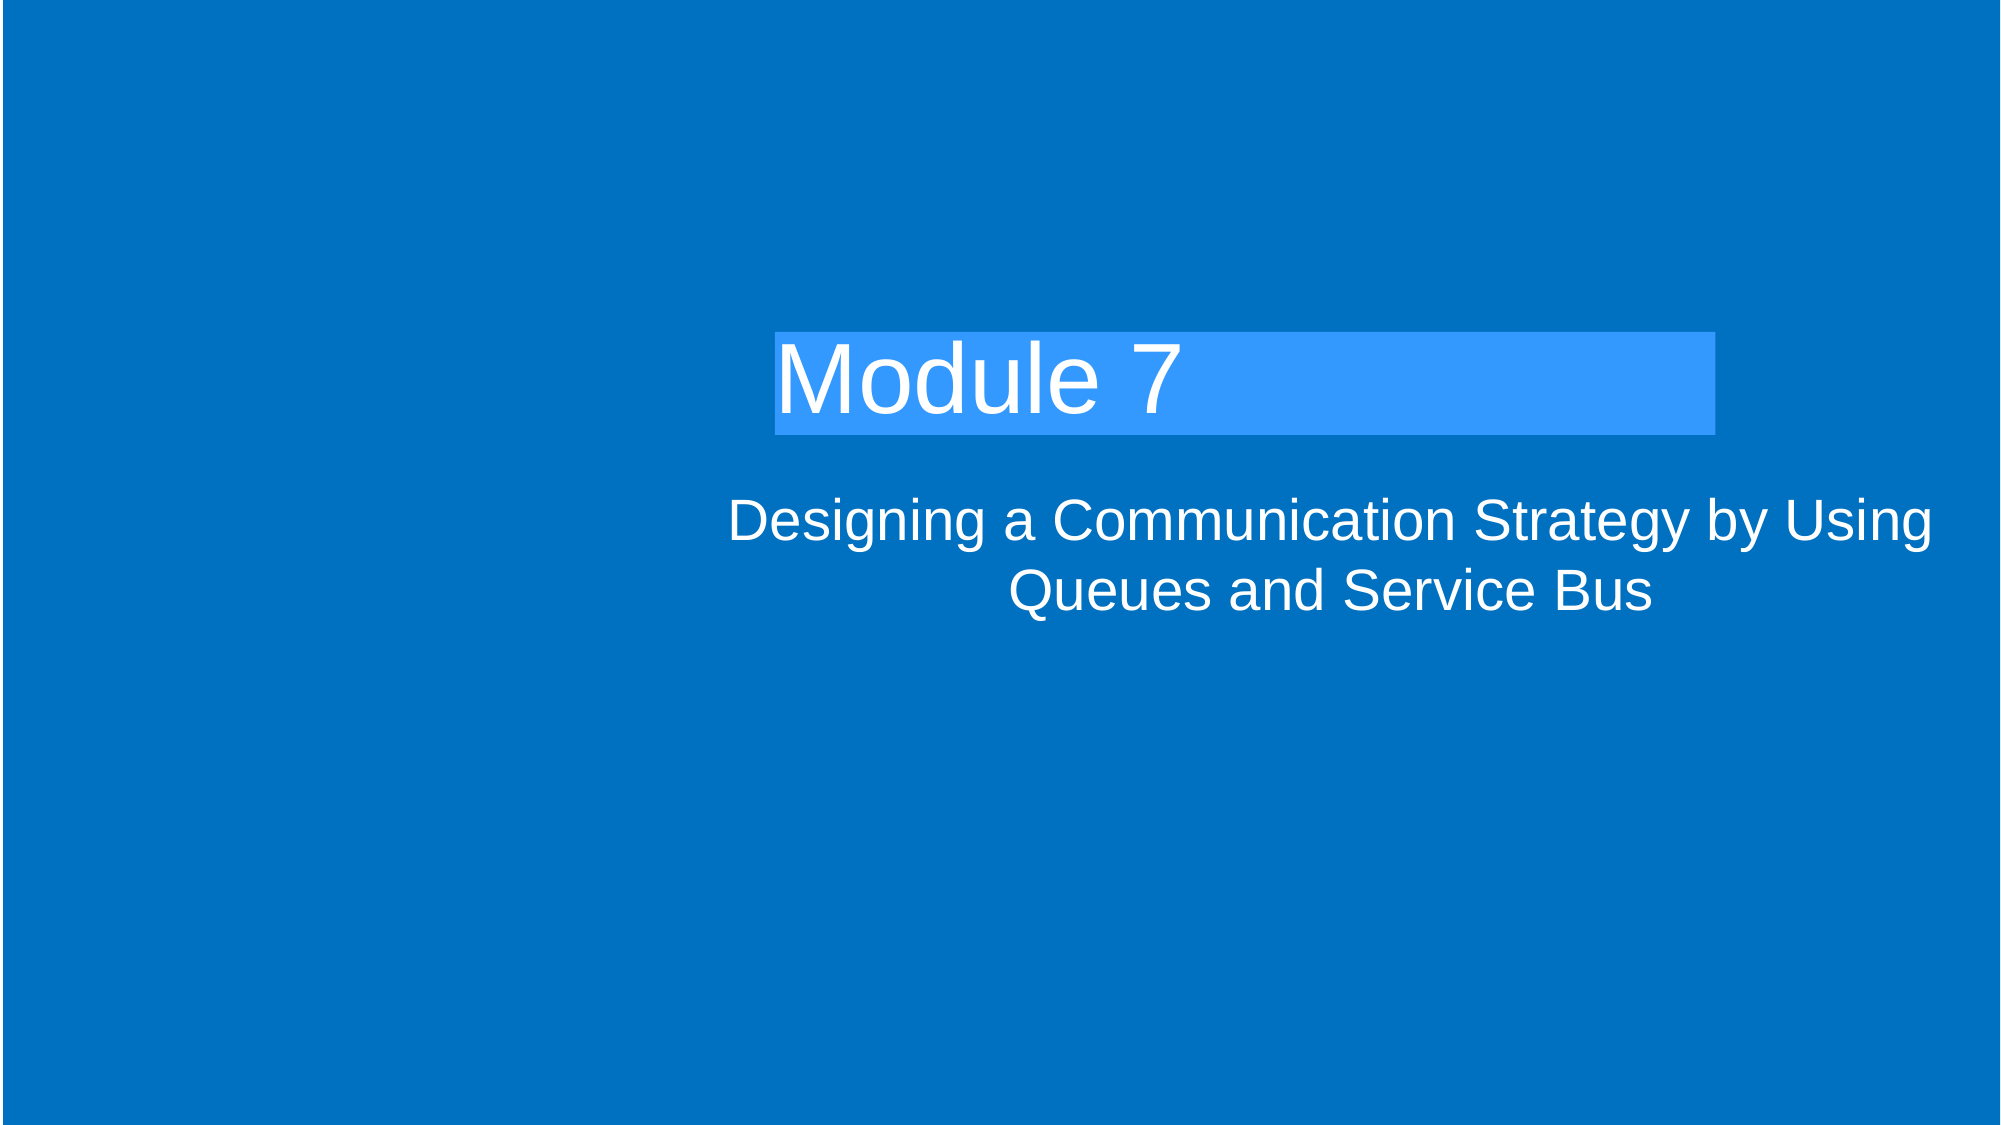

# Module 7
Designing a Communication Strategy by Using Queues and Service Bus